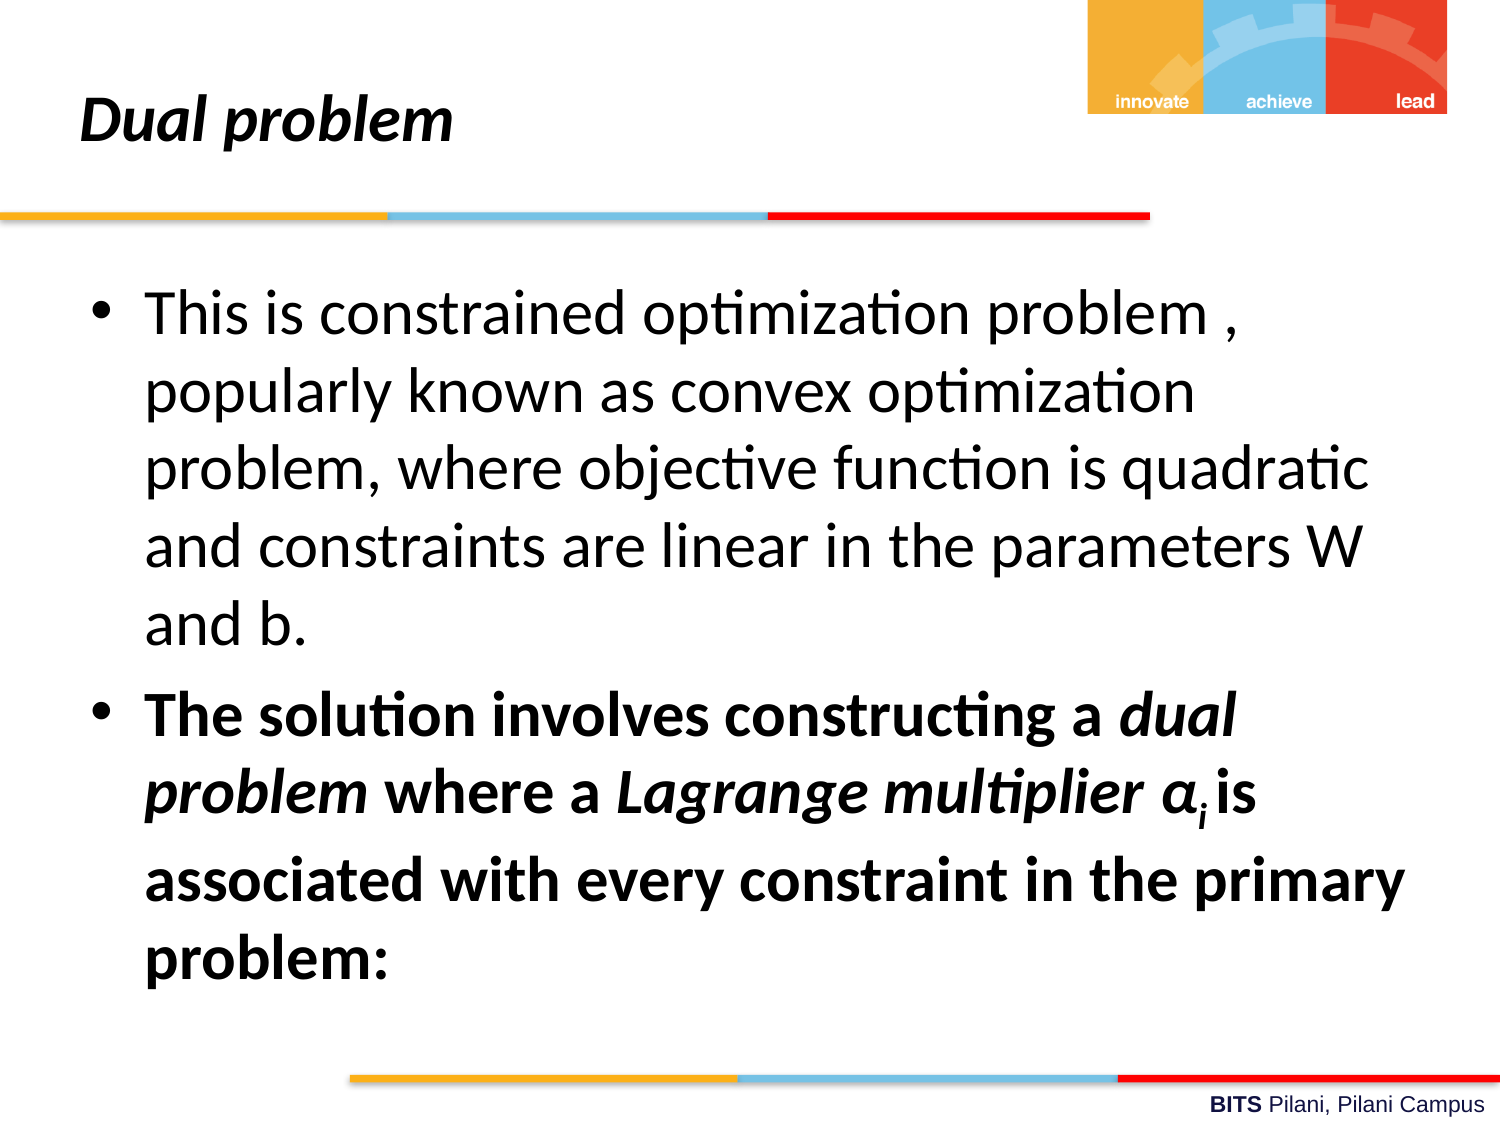

# Dual problem
This is constrained optimization problem , popularly known as convex optimization problem, where objective function is quadratic and constraints are linear in the parameters W and b.
The solution involves constructing a dual problem where a Lagrange multiplier αi is associated with every constraint in the primary problem: